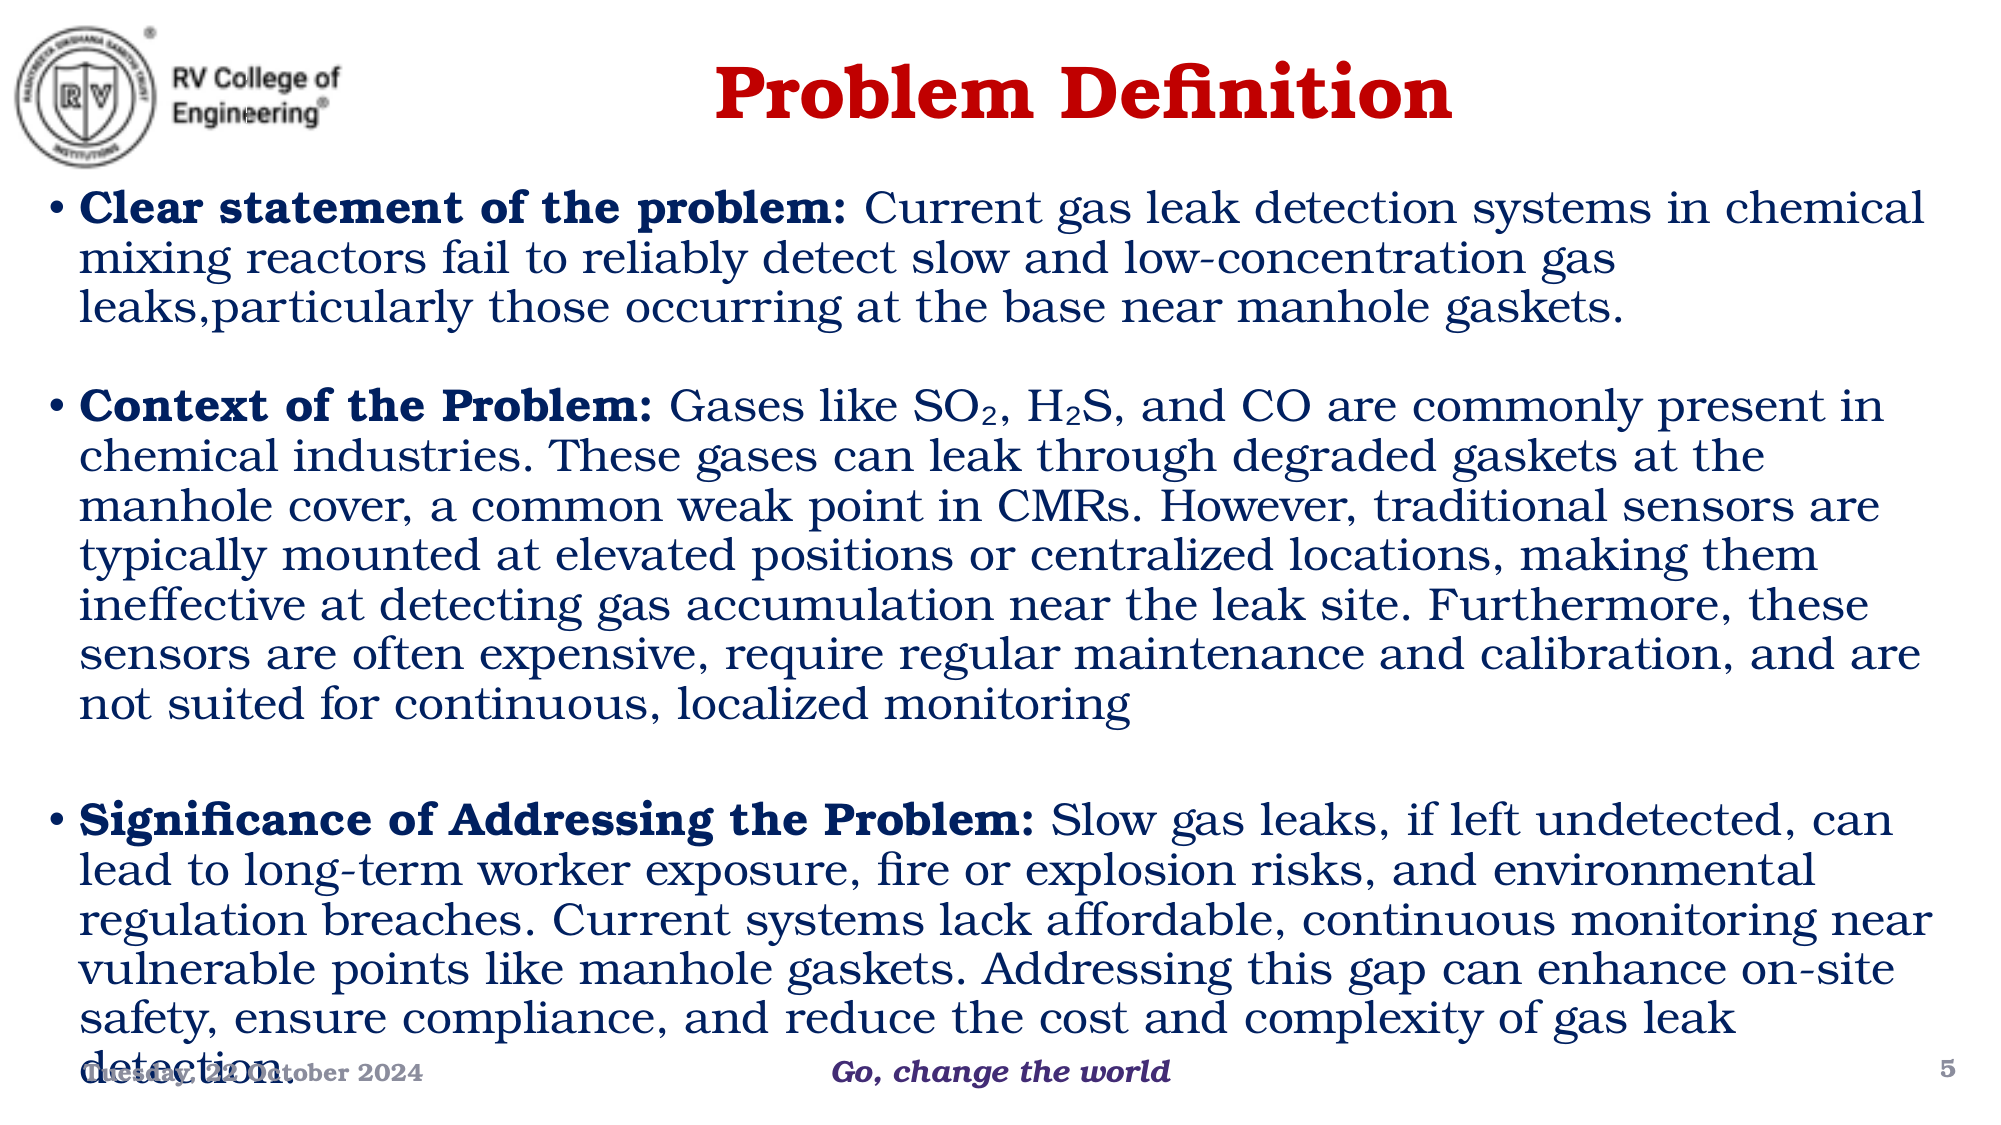

Problem Definition
Clear statement of the problem: Current gas leak detection systems in chemical mixing reactors fail to reliably detect slow and low-concentration gas leaks,particularly those occurring at the base near manhole gaskets.

Context of the Problem: Gases like SO₂, H₂S, and CO are commonly present in chemical industries. These gases can leak through degraded gaskets at the manhole cover, a common weak point in CMRs. However, traditional sensors are typically mounted at elevated positions or centralized locations, making them ineffective at detecting gas accumulation near the leak site. Furthermore, these sensors are often expensive, require regular maintenance and calibration, and are not suited for continuous, localized monitoring

Significance of Addressing the Problem: Slow gas leaks, if left undetected, can lead to long-term worker exposure, fire or explosion risks, and environmental regulation breaches. Current systems lack affordable, continuous monitoring near vulnerable points like manhole gaskets. Addressing this gap can enhance on-site safety, ensure compliance, and reduce the cost and complexity of gas leak detection.
Tuesday, 22 October 2024
5